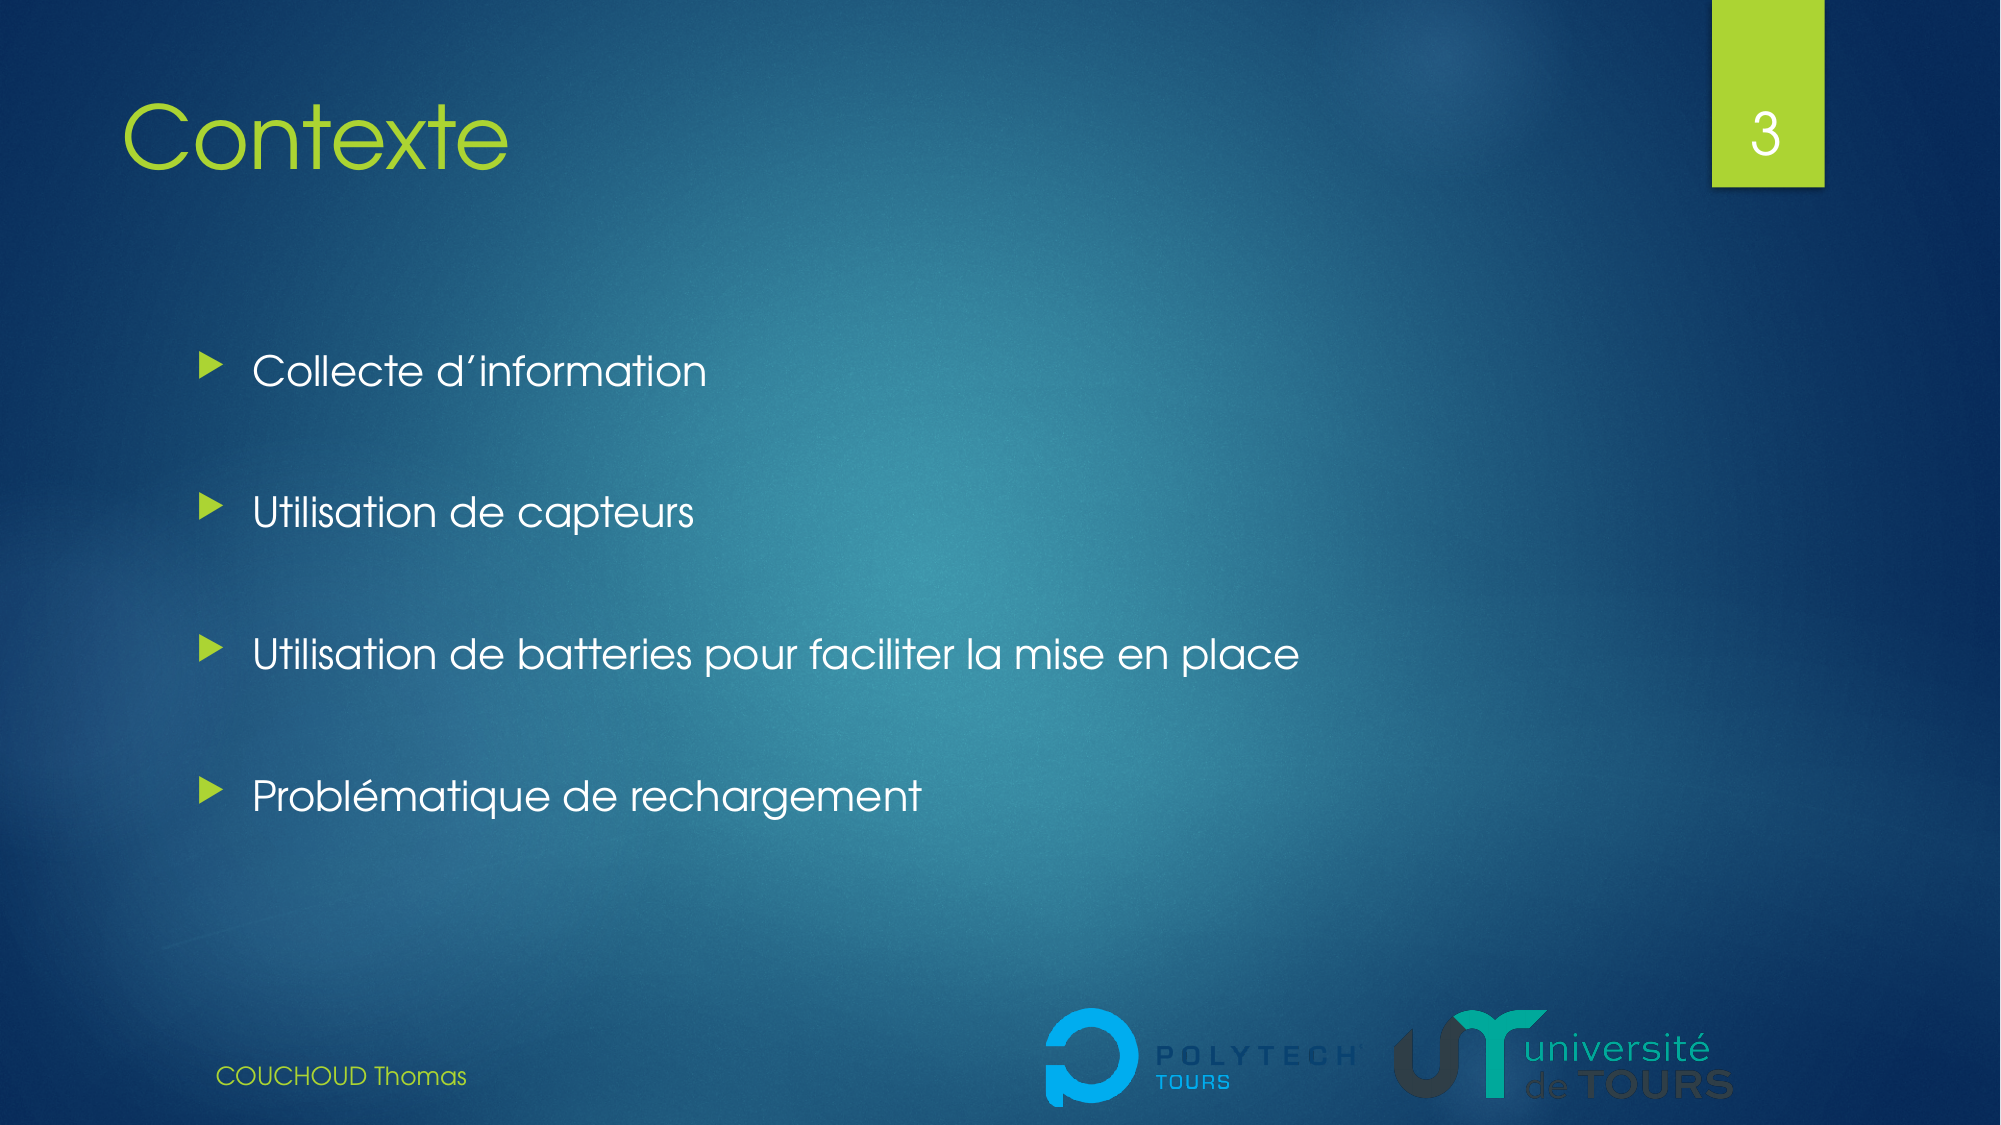

3
# Contexte
Collecte d’information

Utilisation de capteurs

Utilisation de batteries pour faciliter la mise en place

Problématique de rechargement
COUCHOUD Thomas